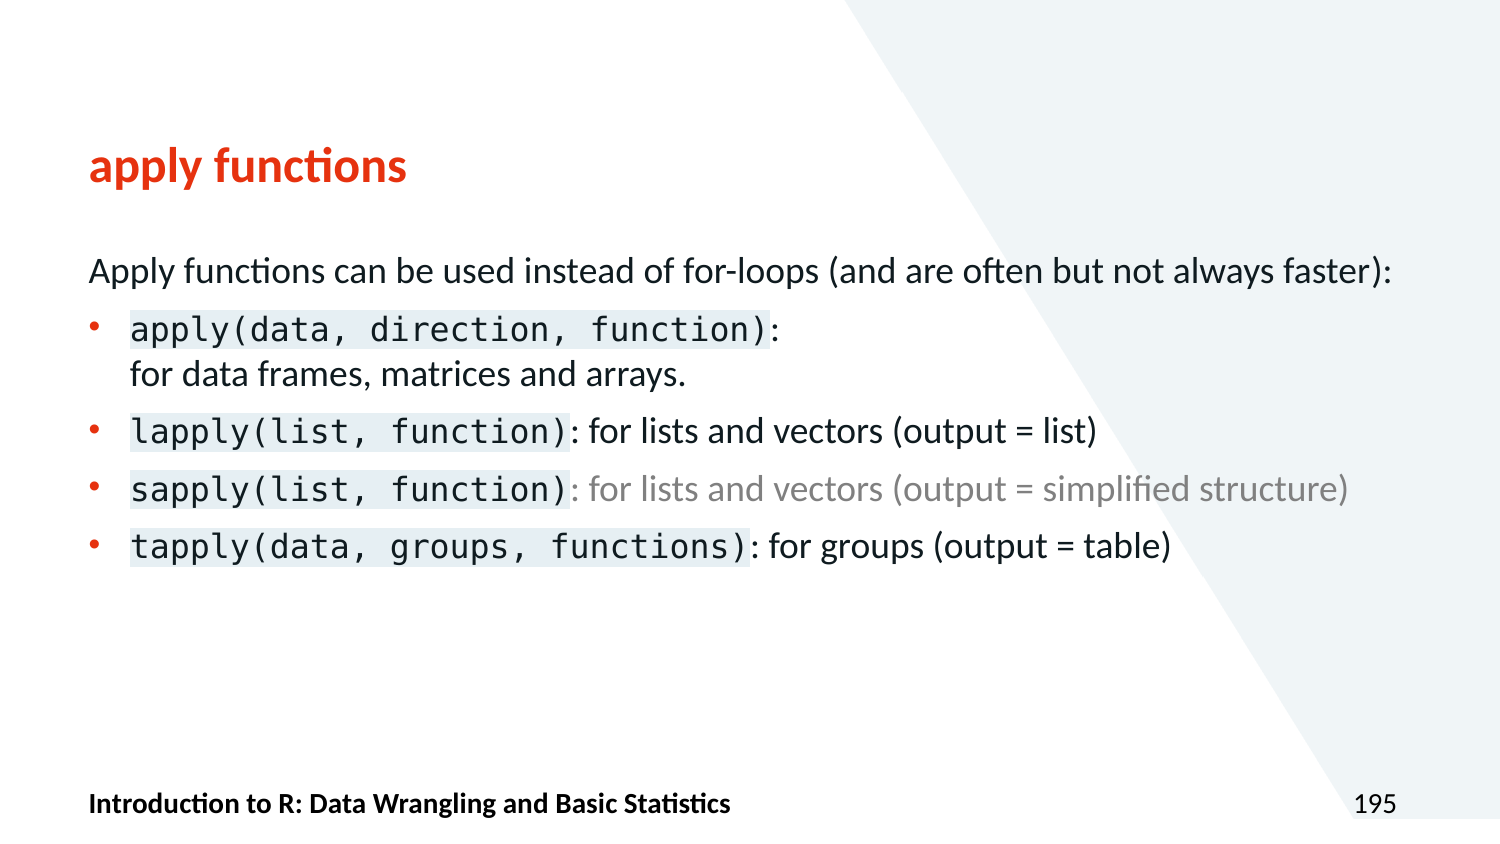

# apply functions
Apply functions can be used instead of for-loops (and are often but not always faster):
apply(data, direction, function):
for data frames, matrices and arrays.
lapply(list, function): for lists and vectors (output = list)
sapply(list, function): for lists and vectors (output = simplified structure)
tapply(data, groups, functions): for groups (output = table)

Introduction to R: Data Wrangling and Basic Statistics
195